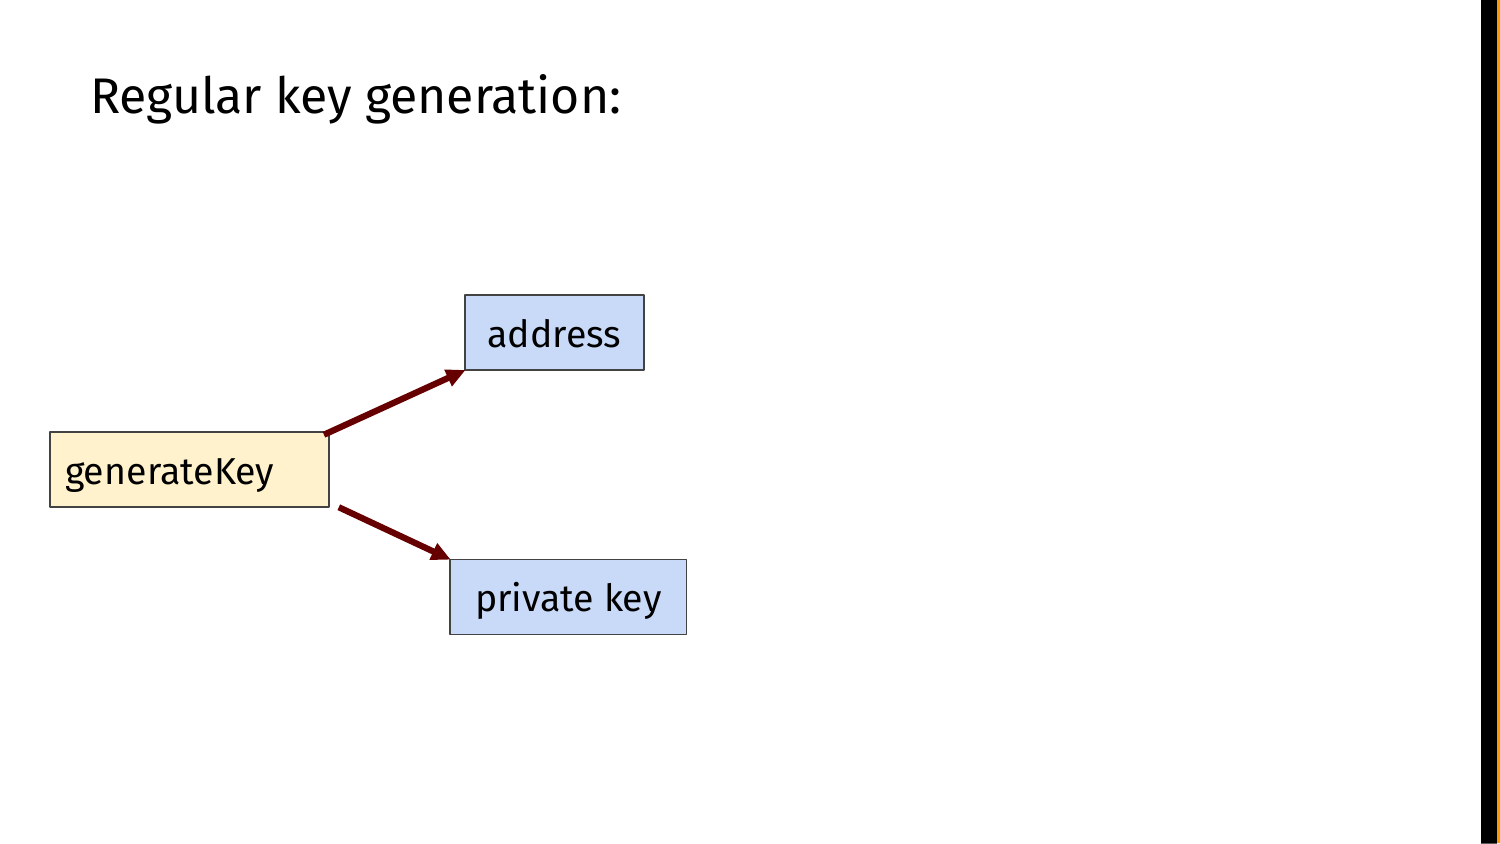

Regular key generation:

address
generateKey
private key